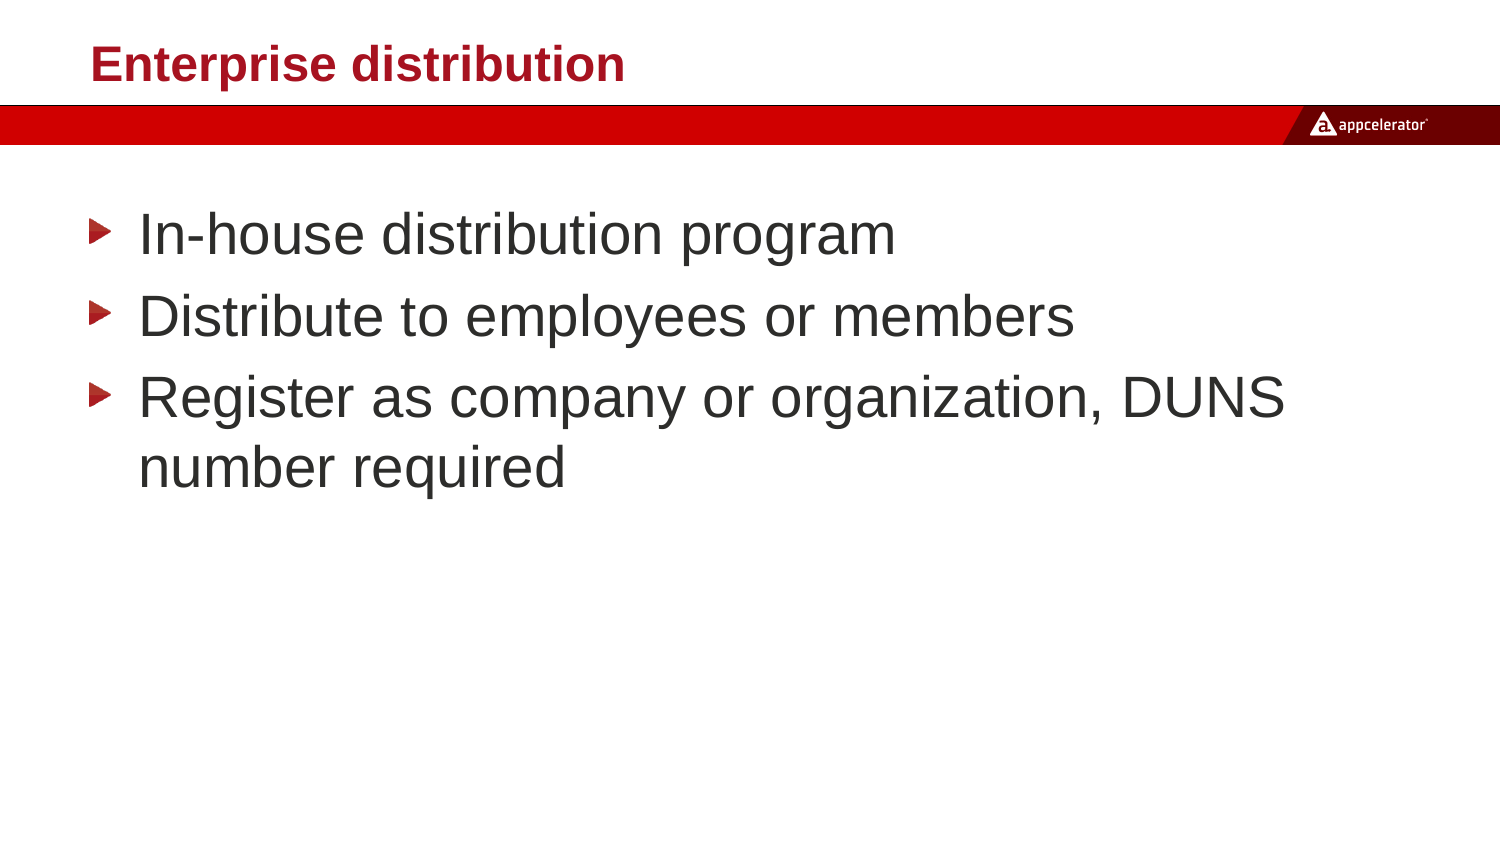

# Enterprise distribution
In-house distribution program
Distribute to employees or members
Register as company or organization, DUNS number required